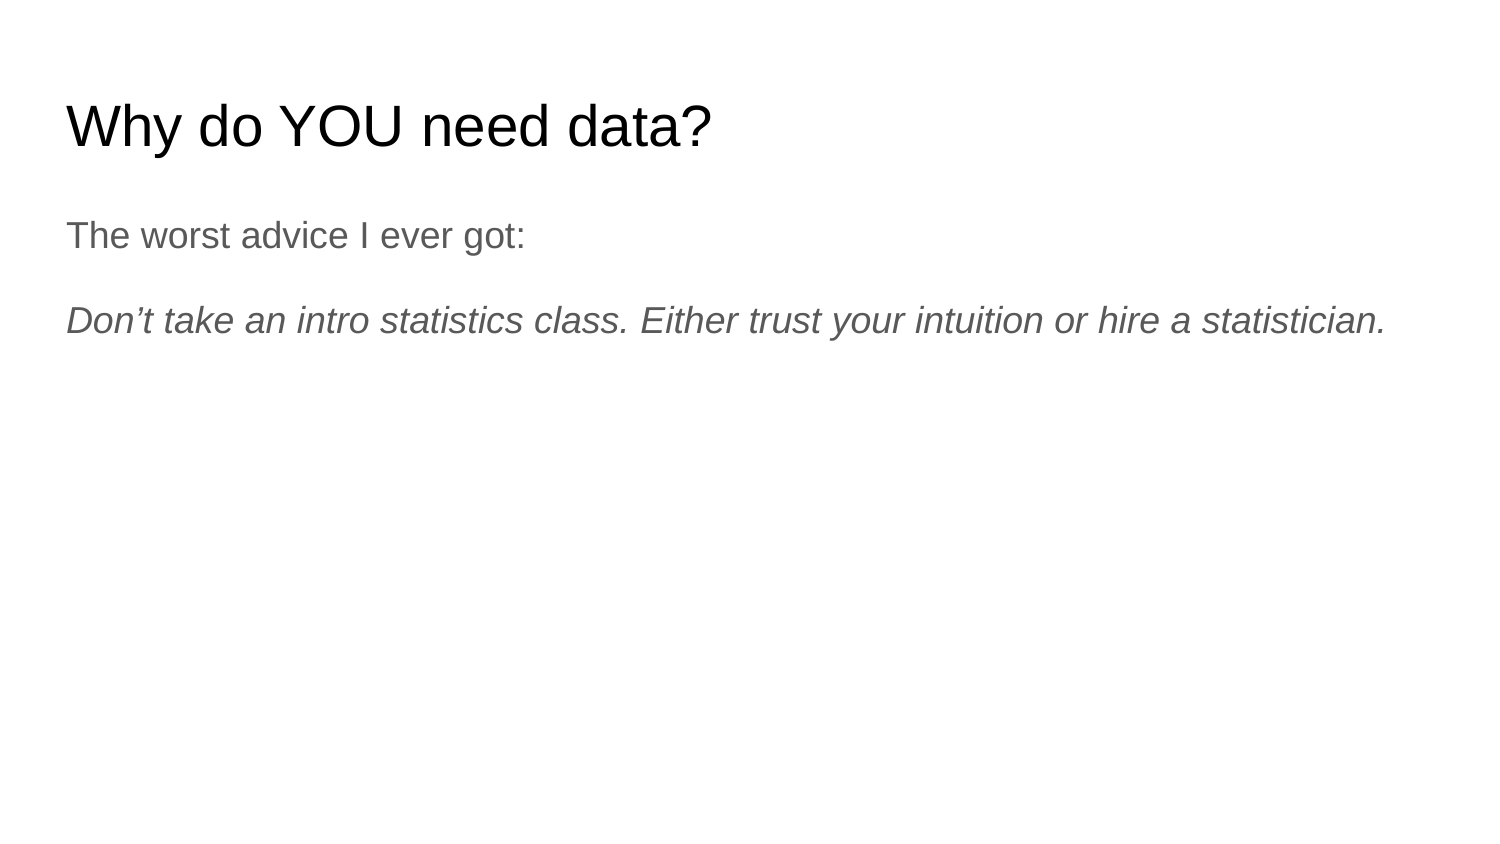

# Why do YOU need data?
The worst advice I ever got:
Don’t take an intro statistics class. Either trust your intuition or hire a statistician.